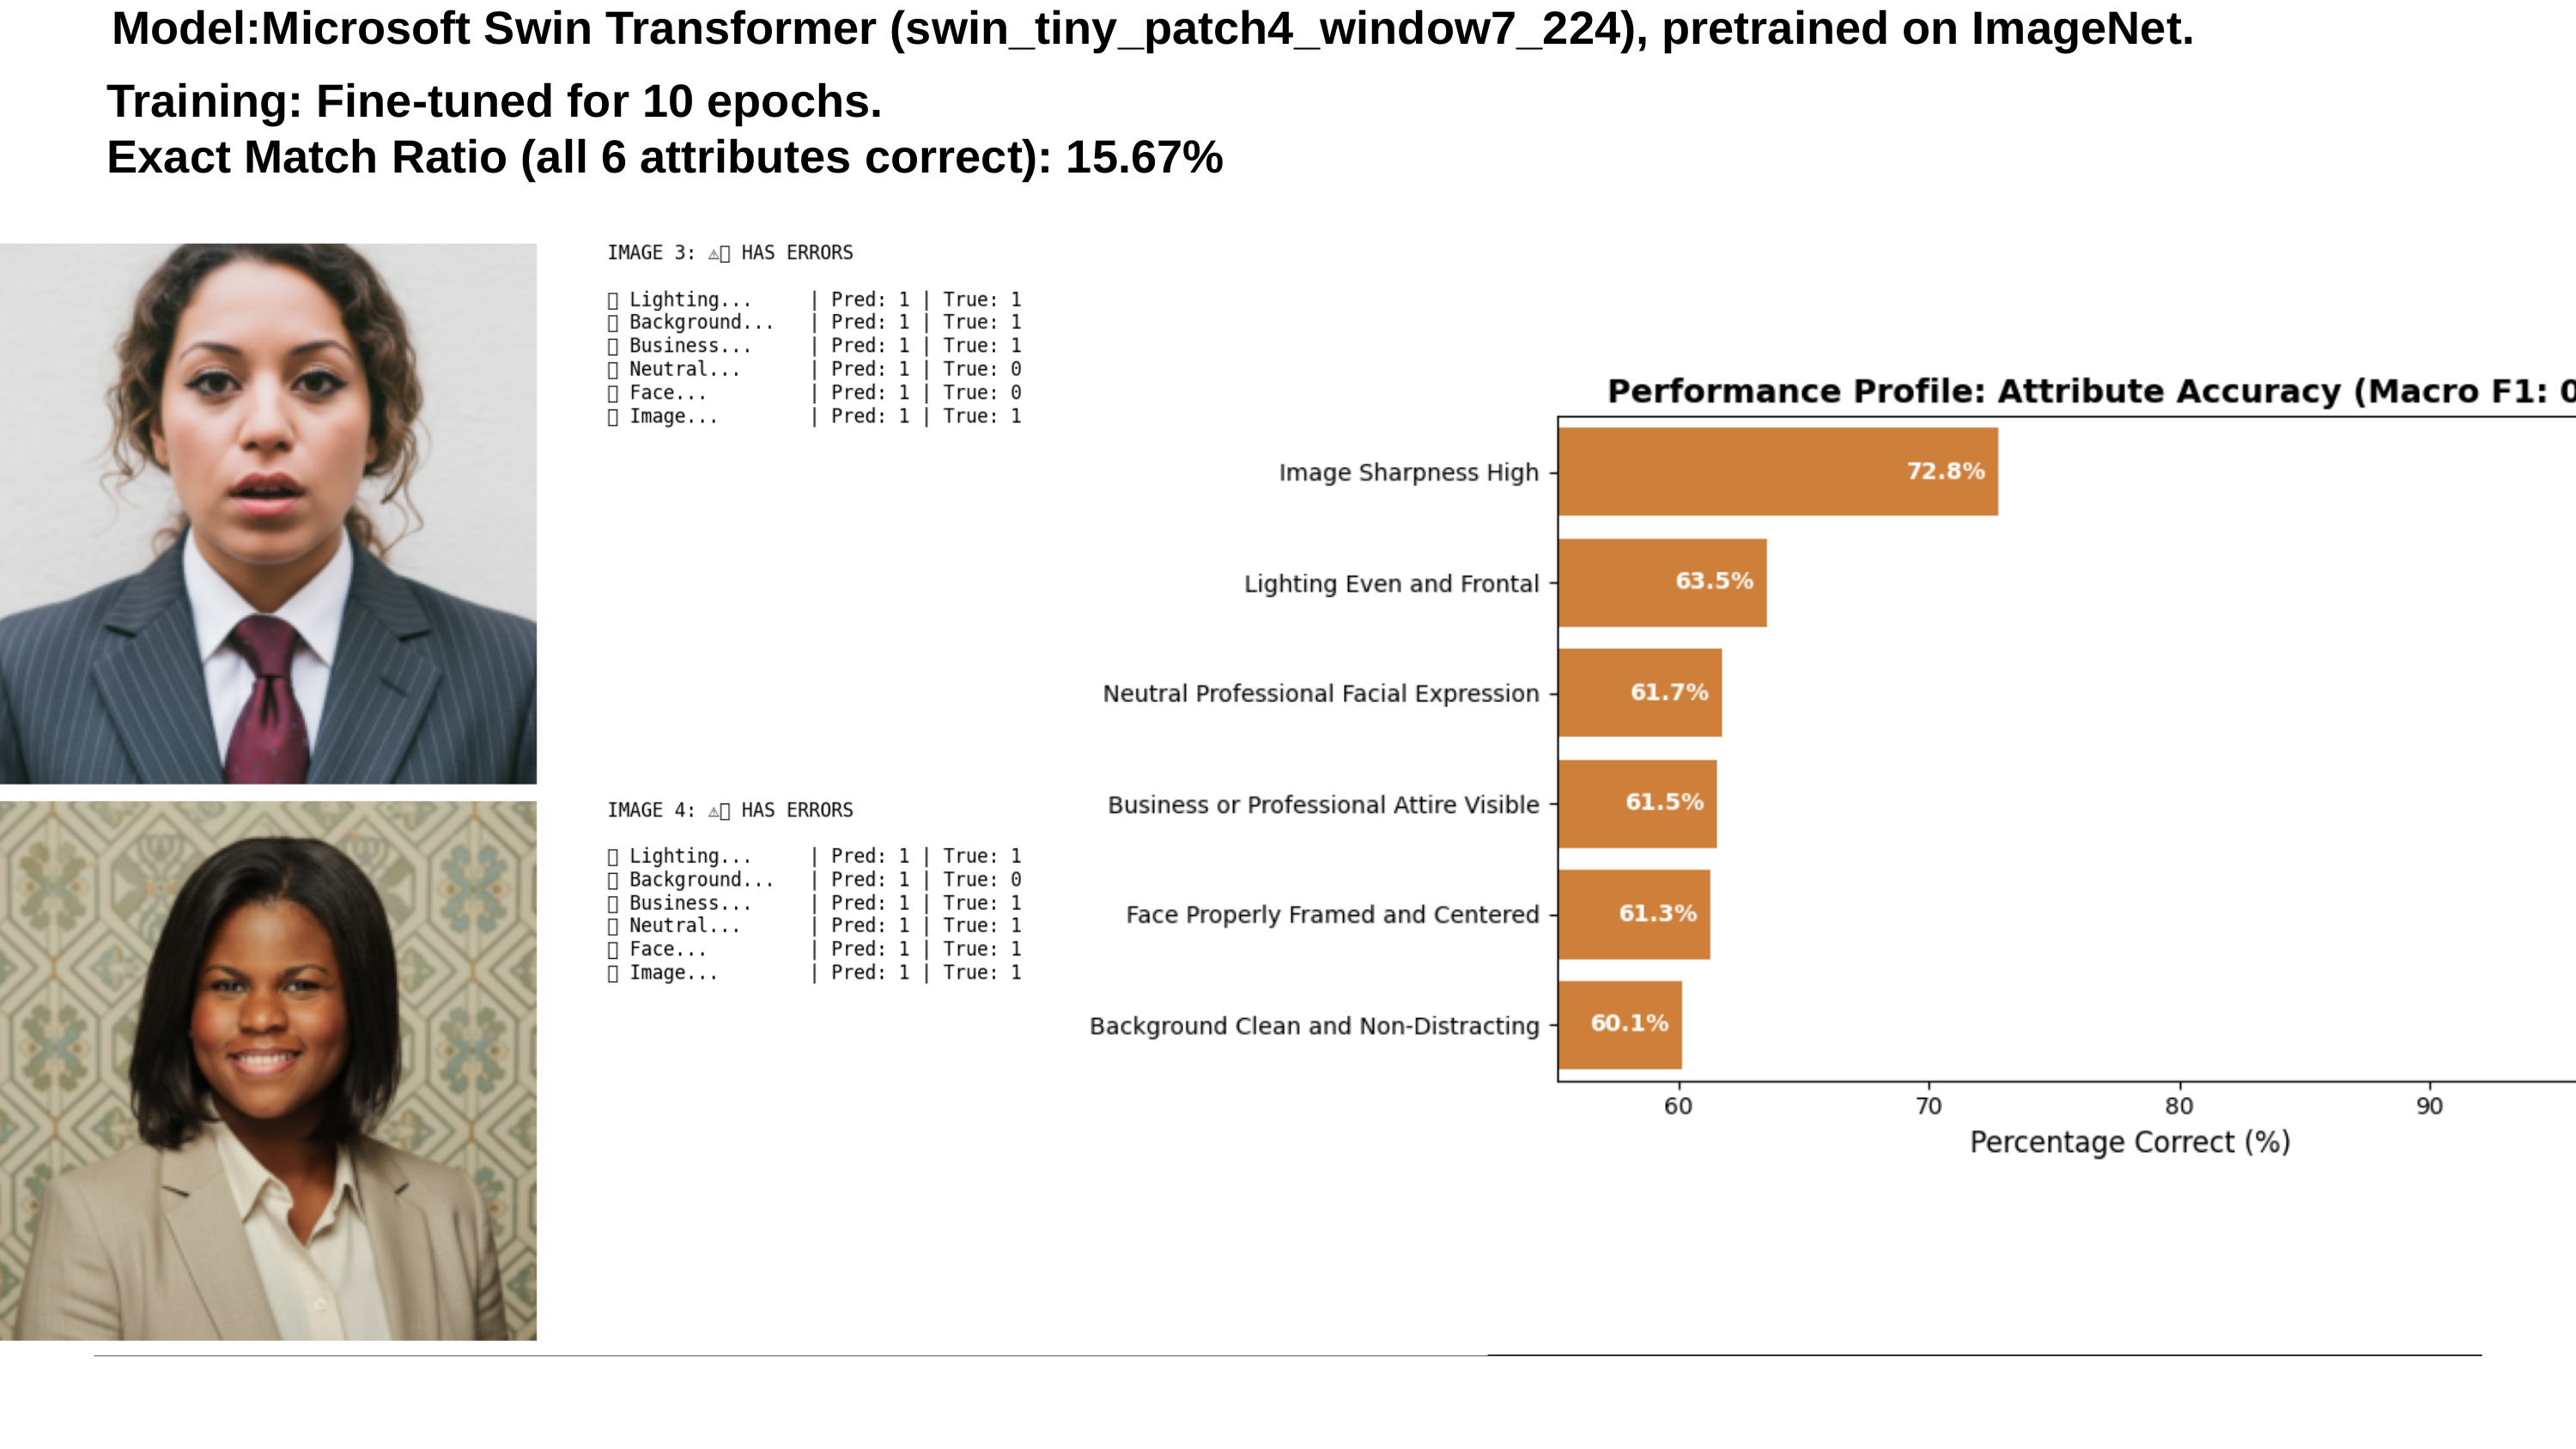

Model:Microsoft Swin Transformer (swin_tiny_patch4_window7_224), pretrained on ImageNet.
Training: Fine-tuned for 10 epochs.
Exact Match Ratio (all 6 attributes correct): 15.67%